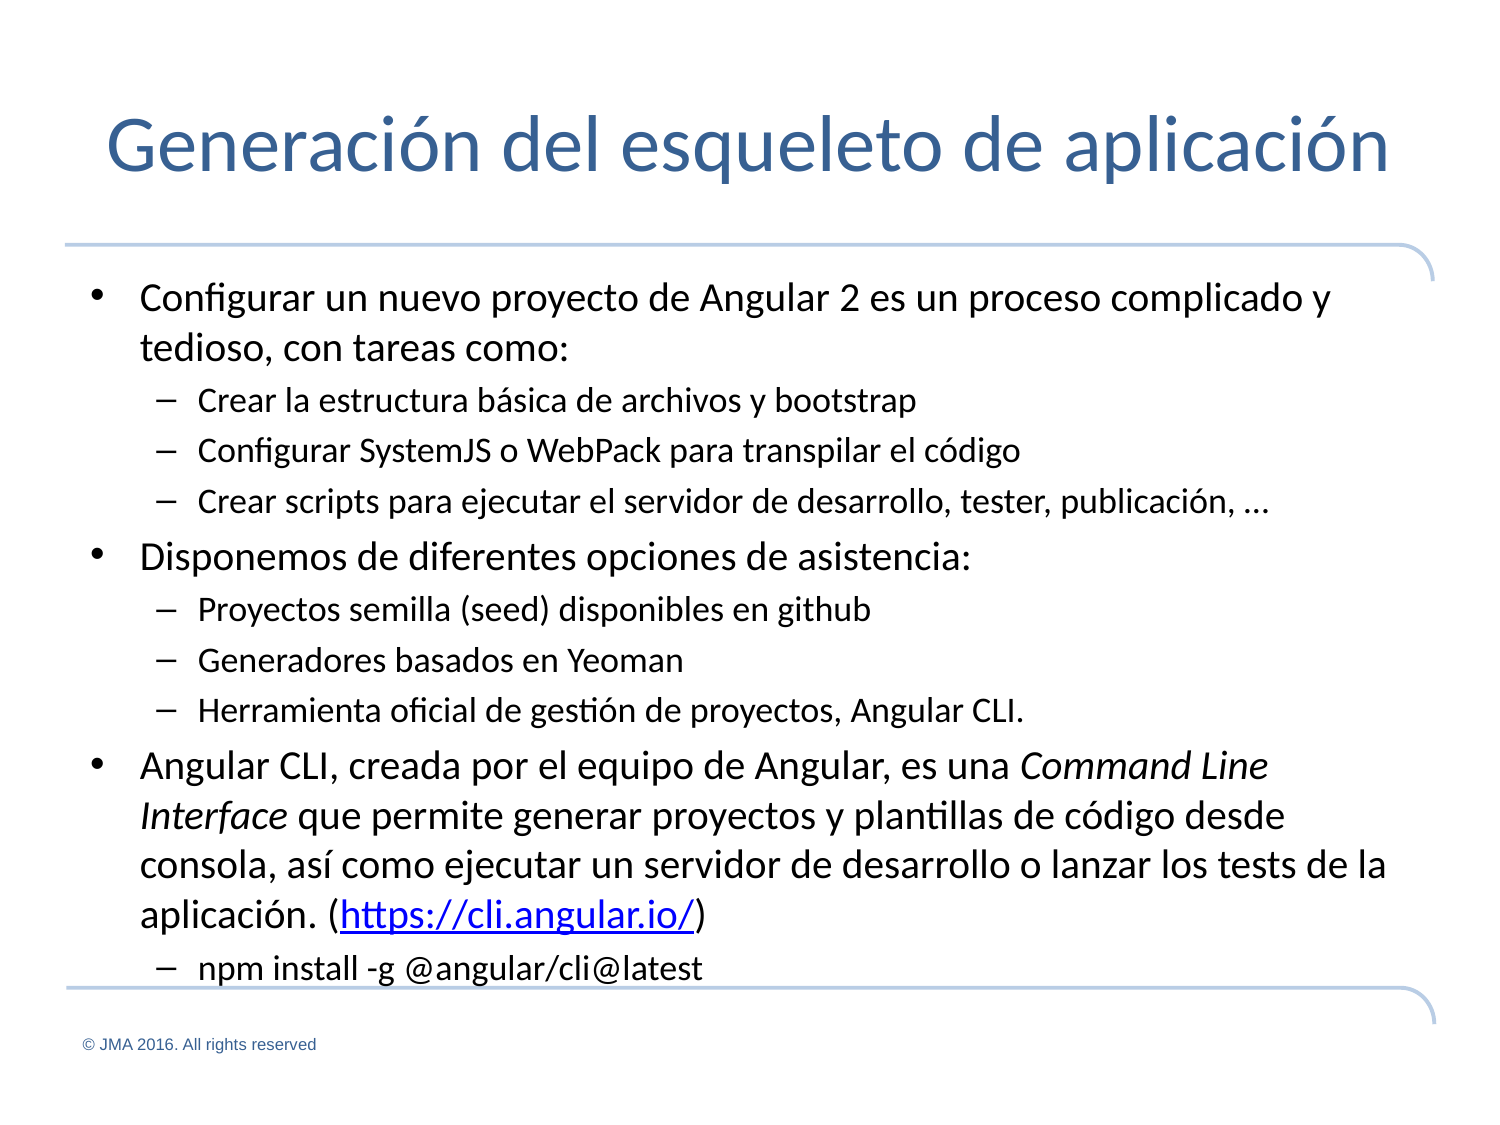

# Generación del esqueleto de aplicación
Configurar un nuevo proyecto de Angular 2 es un proceso complicado y tedioso, con tareas como:
Crear la estructura básica de archivos y bootstrap
Configurar SystemJS o WebPack para transpilar el código
Crear scripts para ejecutar el servidor de desarrollo, tester, publicación, …
Disponemos de diferentes opciones de asistencia:
Proyectos semilla (seed) disponibles en github
Generadores basados en Yeoman
Herramienta oficial de gestión de proyectos, Angular CLI.
Angular CLI, creada por el equipo de Angular, es una Command Line Interface que permite generar proyectos y plantillas de código desde consola, así como ejecutar un servidor de desarrollo o lanzar los tests de la aplicación. (https://cli.angular.io/)
npm install -g @angular/cli@latest